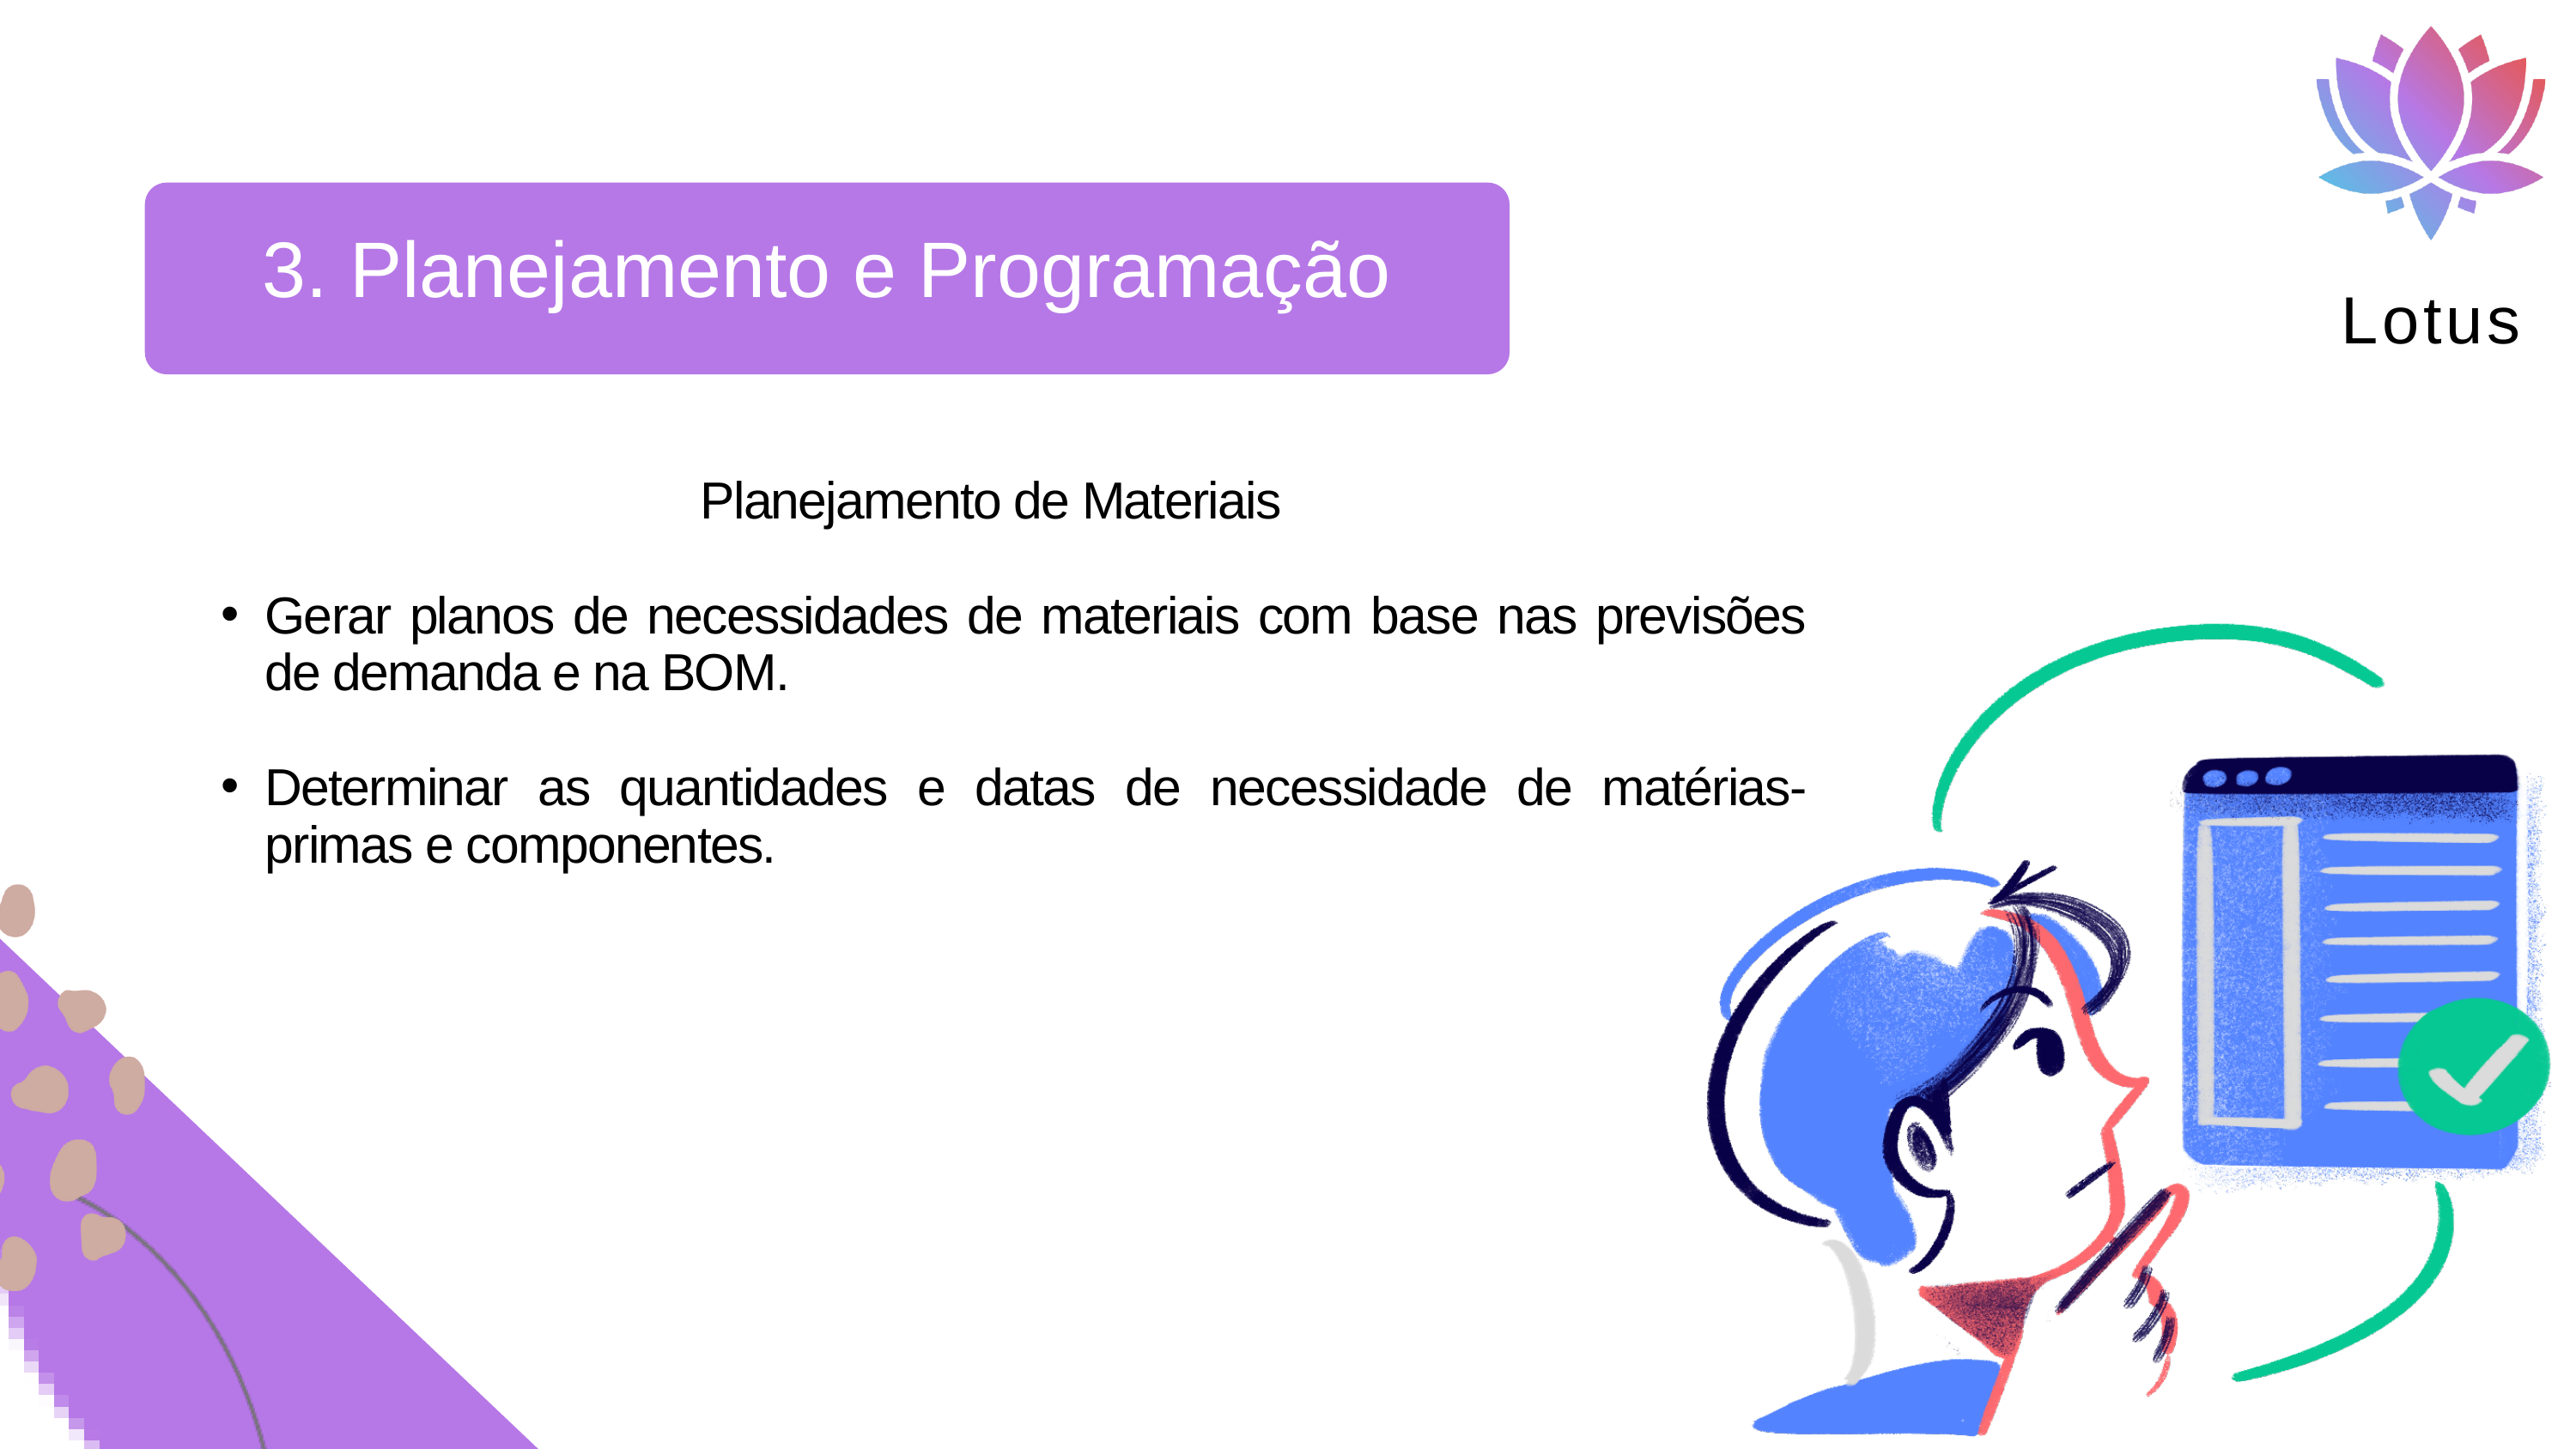

Lotus

3. Planejamento e Programação
Planejamento de Materiais

Gerar planos de necessidades de materiais com base nas previsões de demanda e na BOM.

Determinar as quantidades e datas de necessidade de matérias-primas e componentes.